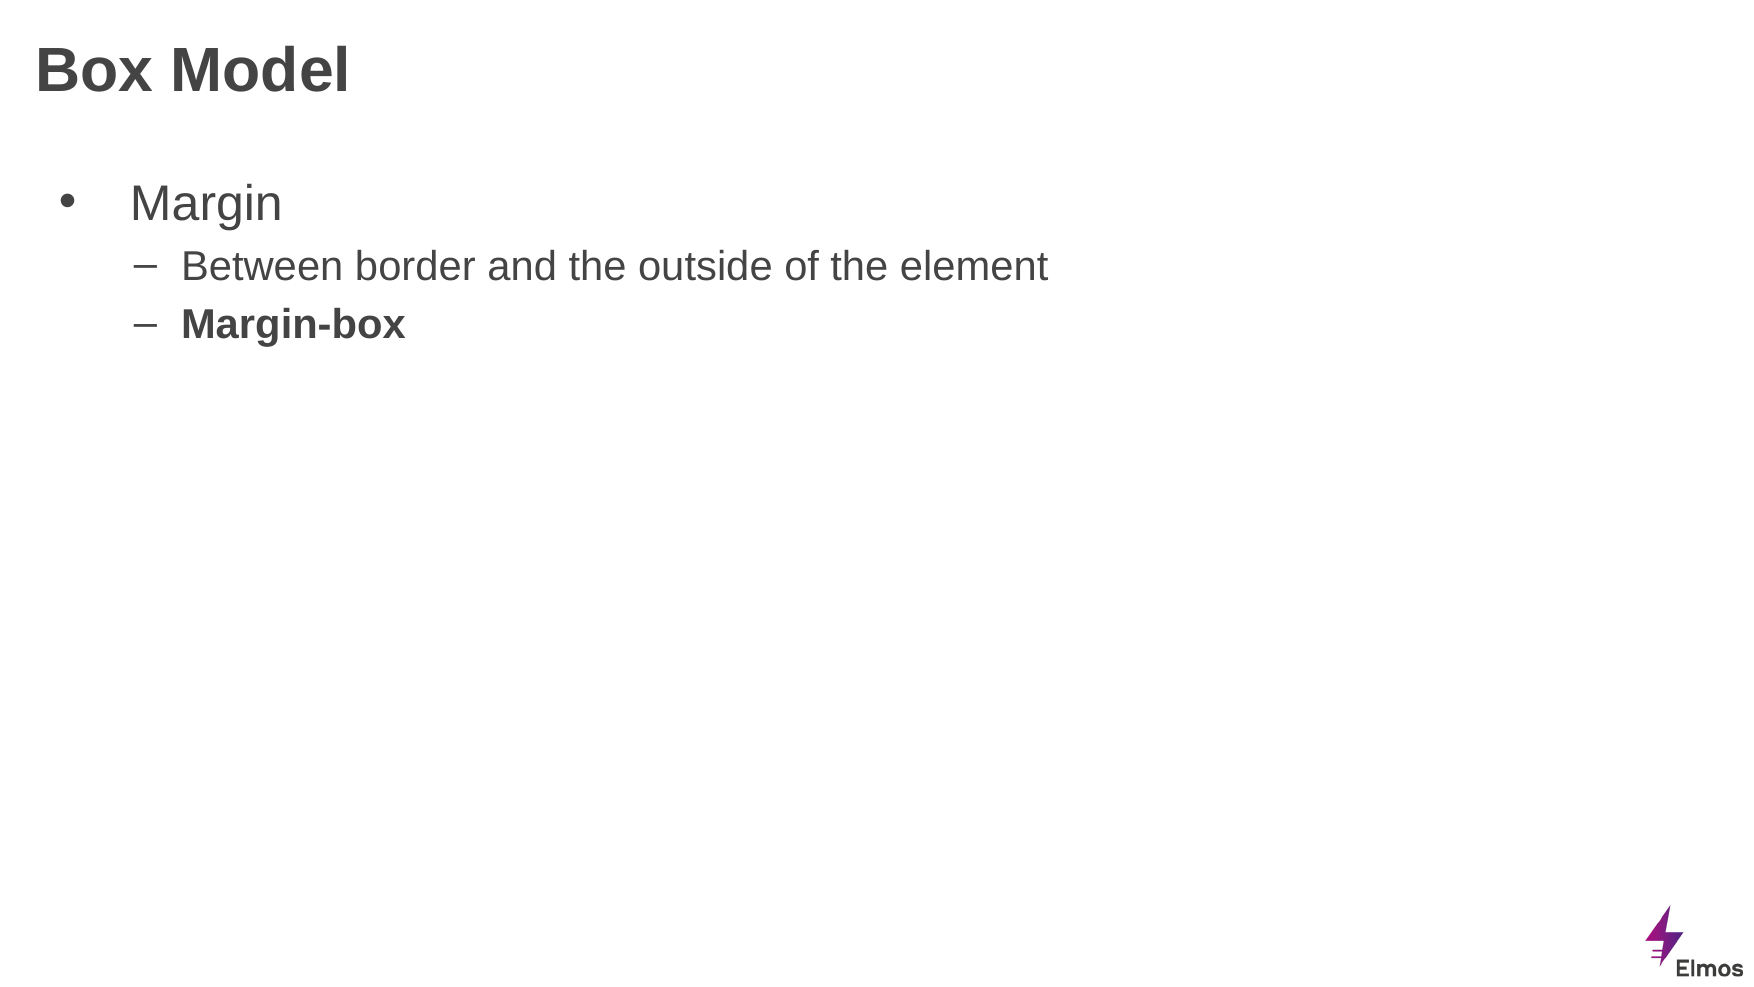

# Box Model
Margin
Between border and the outside of the element
Margin-box